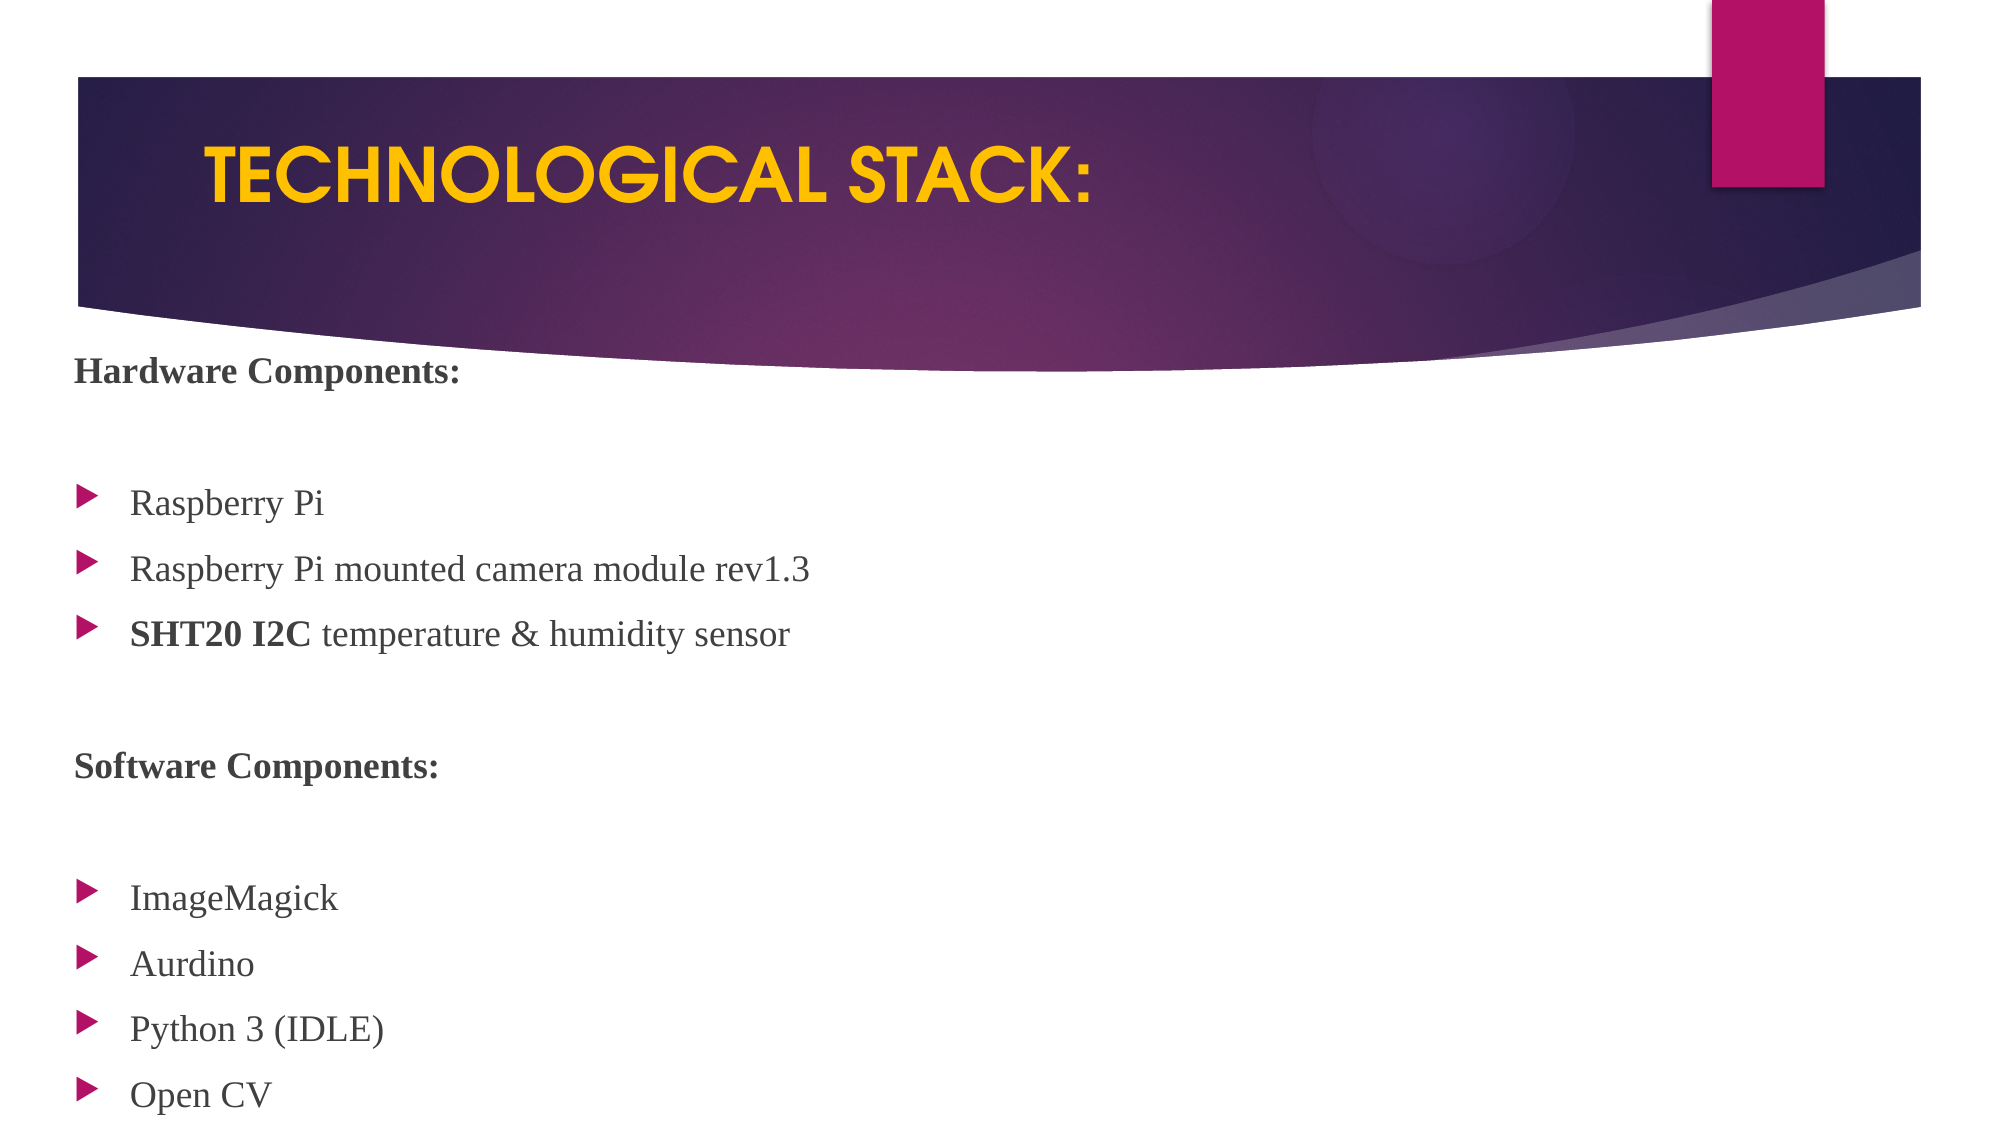

# TECHNOLOGICAL STACK:
Hardware Components:

Raspberry Pi
Raspberry Pi mounted camera module rev1.3
SHT20 I2C temperature & humidity sensor

Software Components:

ImageMagick
Aurdino
Python 3 (IDLE)
Open CV